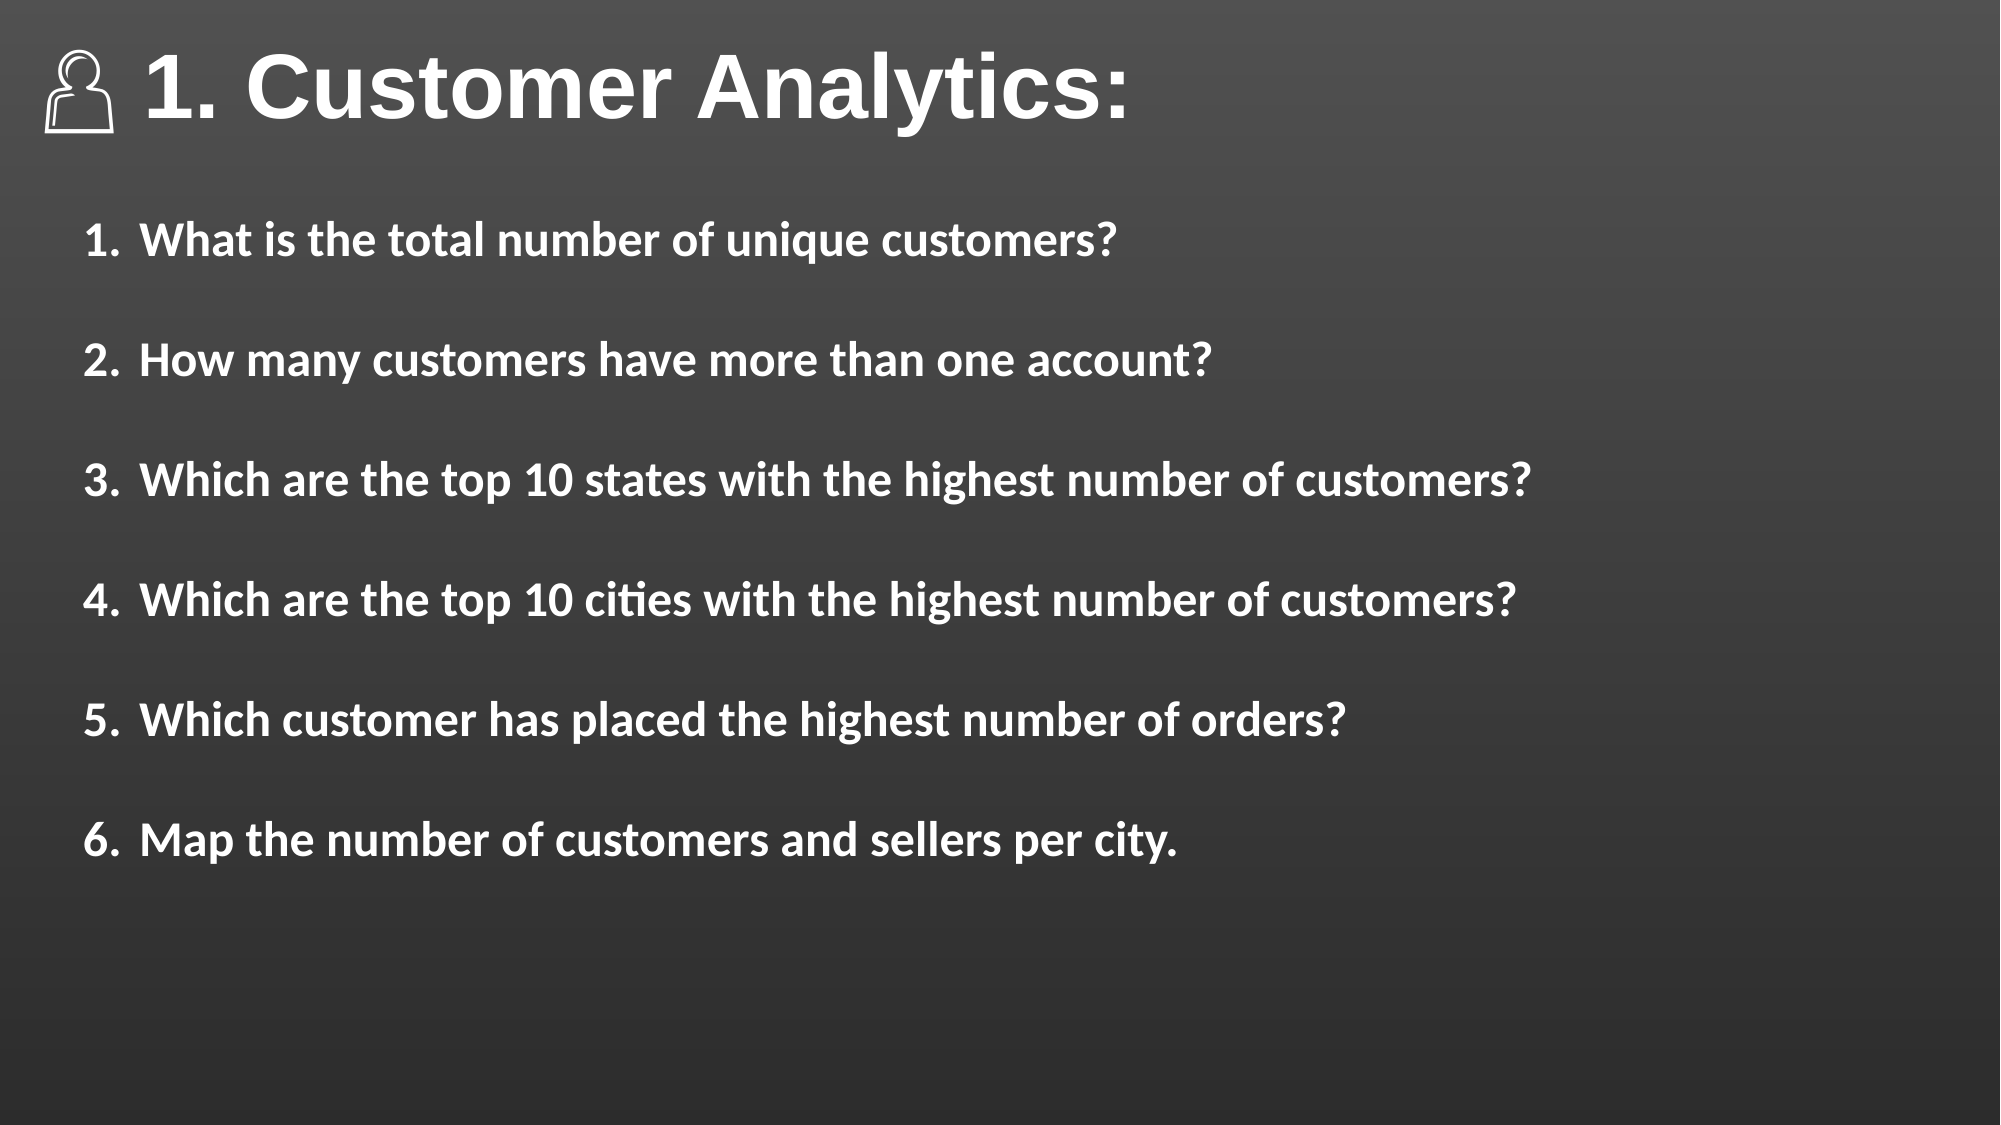

# 👤 1. Customer Analytics:
What is the total number of unique customers?

How many customers have more than one account?

Which are the top 10 states with the highest number of customers?

Which are the top 10 cities with the highest number of customers?

Which customer has placed the highest number of orders?

Map the number of customers and sellers per city.